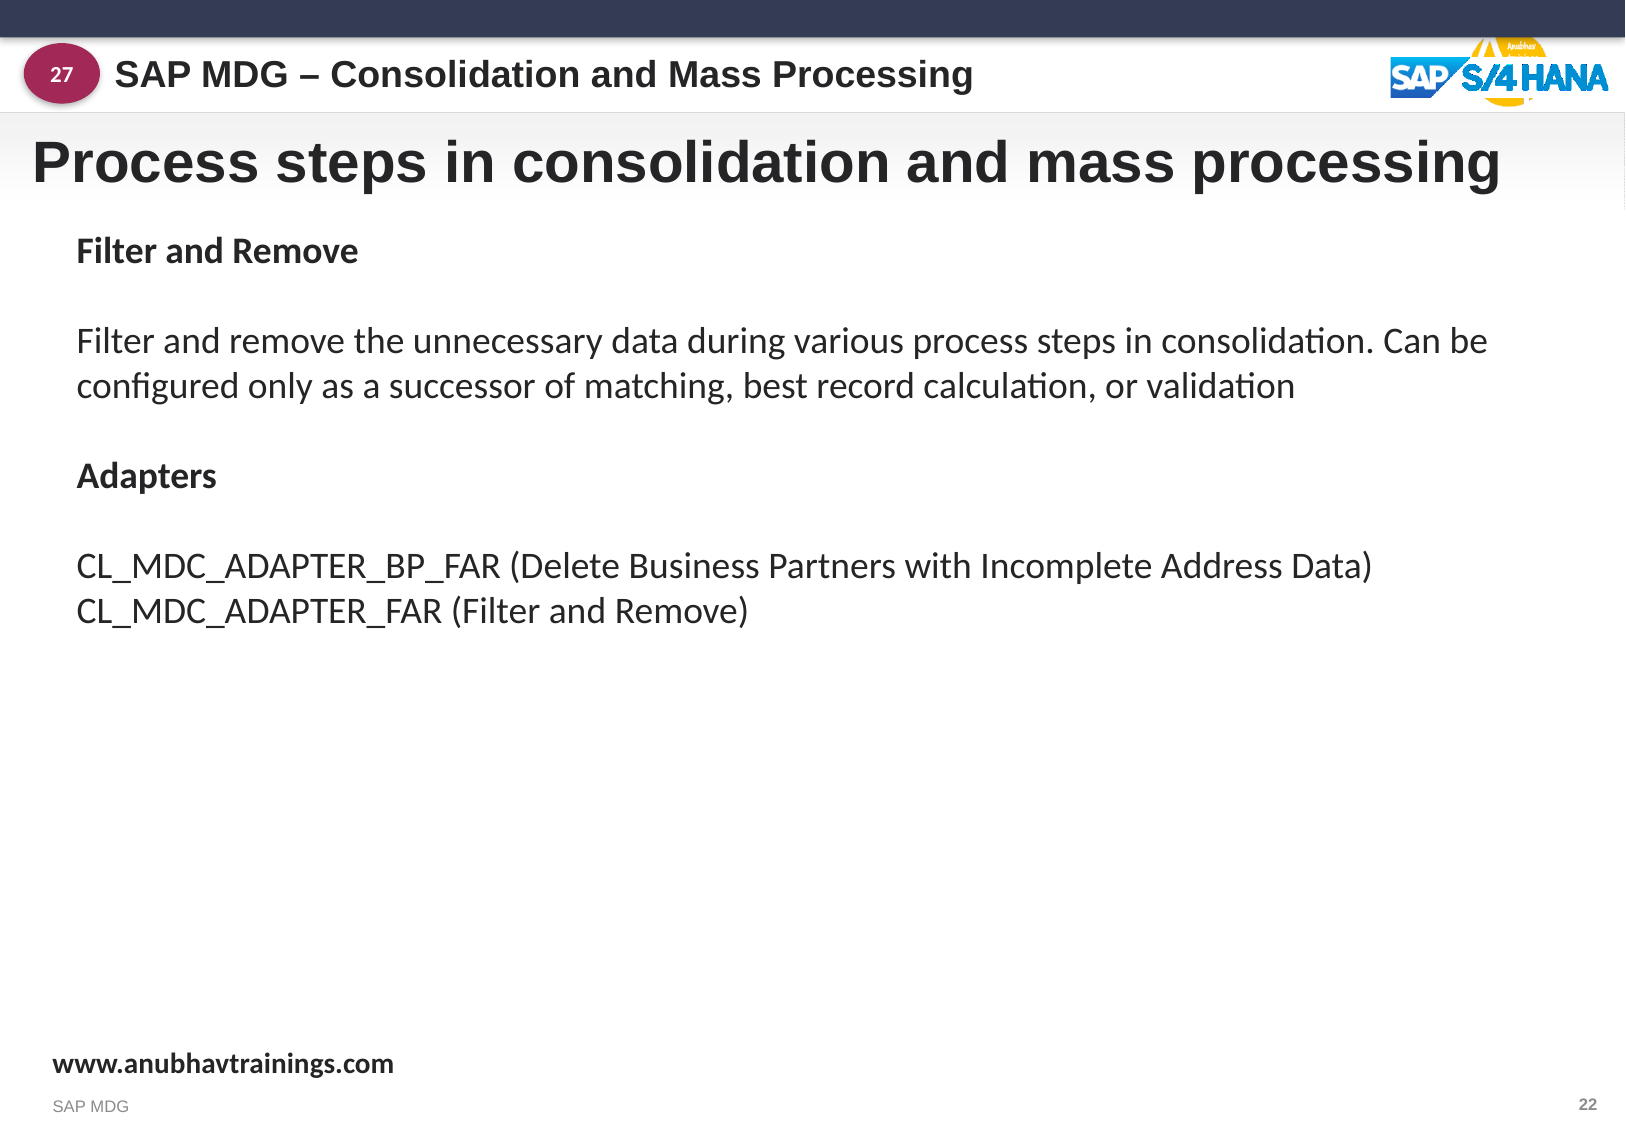

SAP MDG – Consolidation and Mass Processing
27
# Process steps in consolidation and mass processing
Filter and Remove

Filter and remove the unnecessary data during various process steps in consolidation. Can be configured only as a successor of matching, best record calculation, or validation

Adapters

CL_MDC_ADAPTER_BP_FAR (Delete Business Partners with Incomplete Address Data)
CL_MDC_ADAPTER_FAR (Filter and Remove)